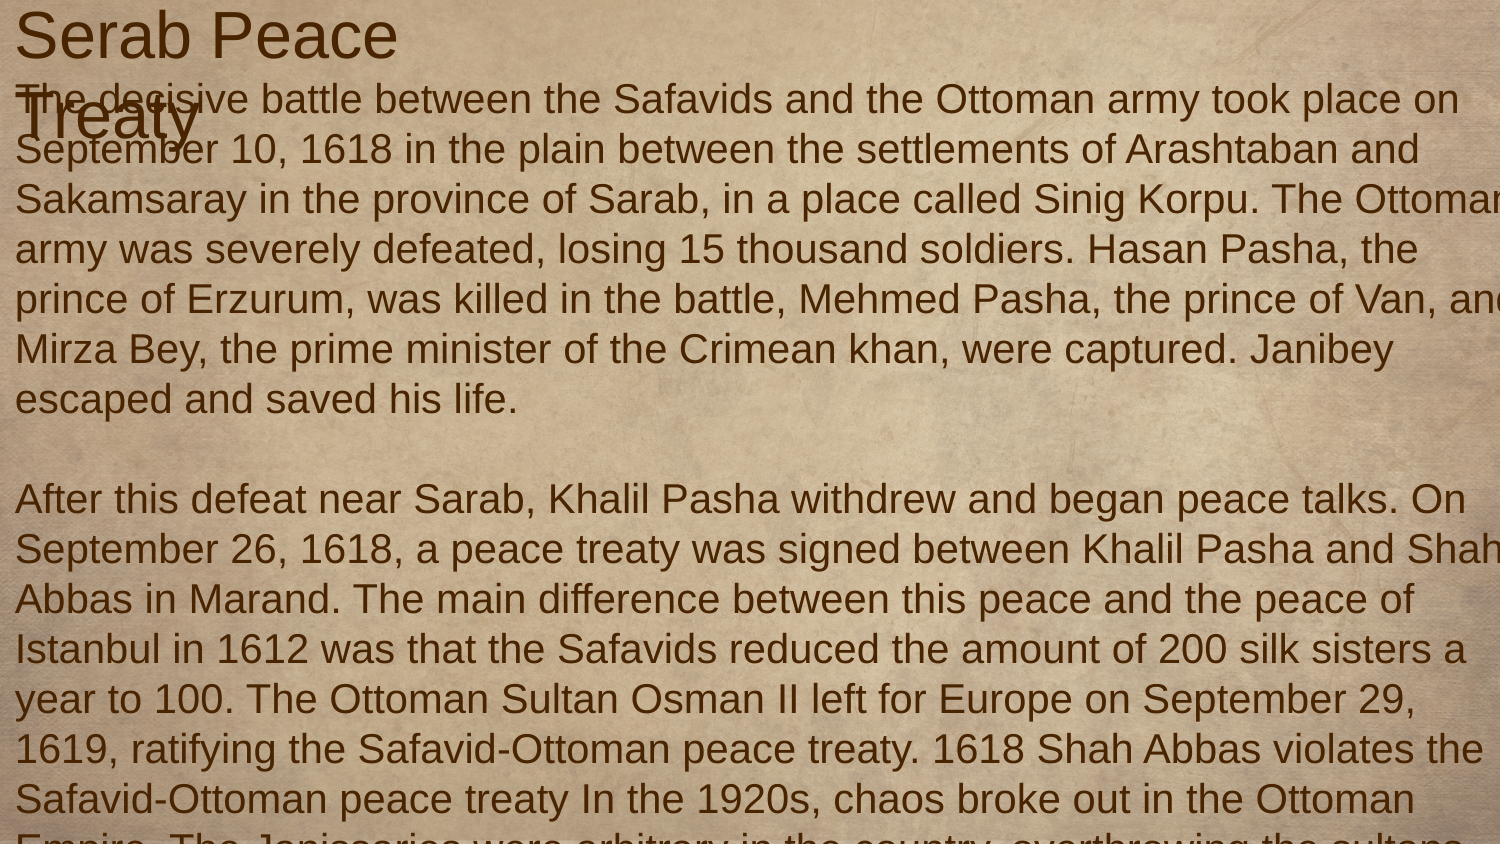

Serab Peace Treaty
The decisive battle between the Safavids and the Ottoman army took place on September 10, 1618 in the plain between the settlements of Arashtaban and Sakamsaray in the province of Sarab, in a place called Sinig Korpu. The Ottoman army was severely defeated, losing 15 thousand soldiers. Hasan Pasha, the prince of Erzurum, was killed in the battle, Mehmed Pasha, the prince of Van, and Mirza Bey, the prime minister of the Crimean khan, were captured. Janibey escaped and saved his life.

After this defeat near Sarab, Khalil Pasha withdrew and began peace talks. On September 26, 1618, a peace treaty was signed between Khalil Pasha and Shah Abbas in Marand. The main difference between this peace and the peace of Istanbul in 1612 was that the Safavids reduced the amount of 200 silk sisters a year to 100. The Ottoman Sultan Osman II left for Europe on September 29, 1619, ratifying the Safavid-Ottoman peace treaty. 1618 Shah Abbas violates the Safavid-Ottoman peace treaty In the 1920s, chaos broke out in the Ottoman Empire. The Janissaries were arbitrary in the country, overthrowing the sultans and replacing them with others. Taking advantage of this, Shah Abbas captured the Iraqi Arab cities of Baghdad, Karbala, Najaf, Mosul and Kirkuk in 1622-1623. Shortly afterwards, according to the peace of 1618, the Ottoman fortress of Akhalsik was captured.